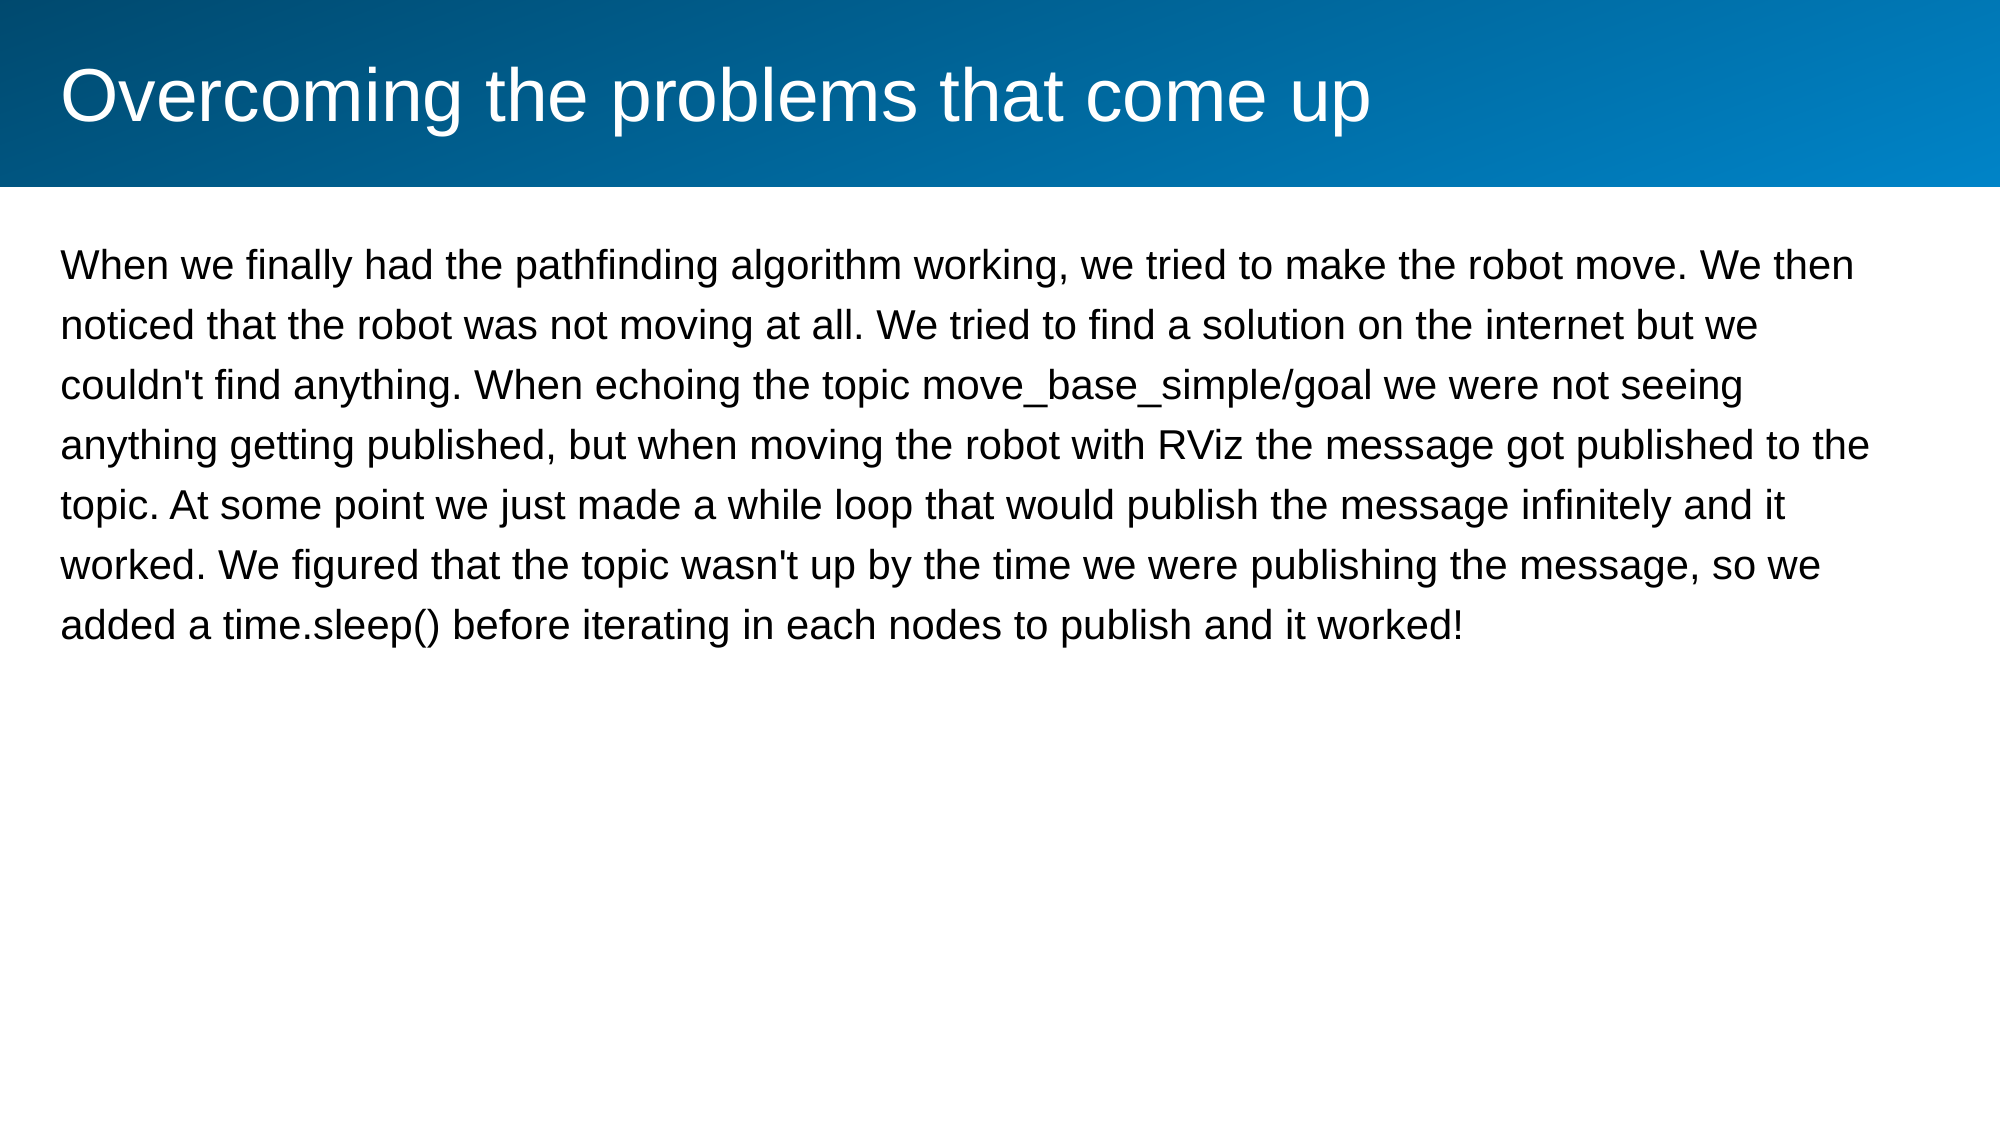

Overcoming the problems that come up

When we finally had the pathfinding algorithm working, we tried to make the robot move. We then noticed that the robot was not moving at all. We tried to find a solution on the internet but we couldn't find anything. When echoing the topic move_base_simple/goal we were not seeing anything getting published, but when moving the robot with RViz the message got published to the topic. At some point we just made a while loop that would publish the message infinitely and it worked. We figured that the topic wasn't up by the time we were publishing the message, so we added a time.sleep() before iterating in each nodes to publish and it worked!